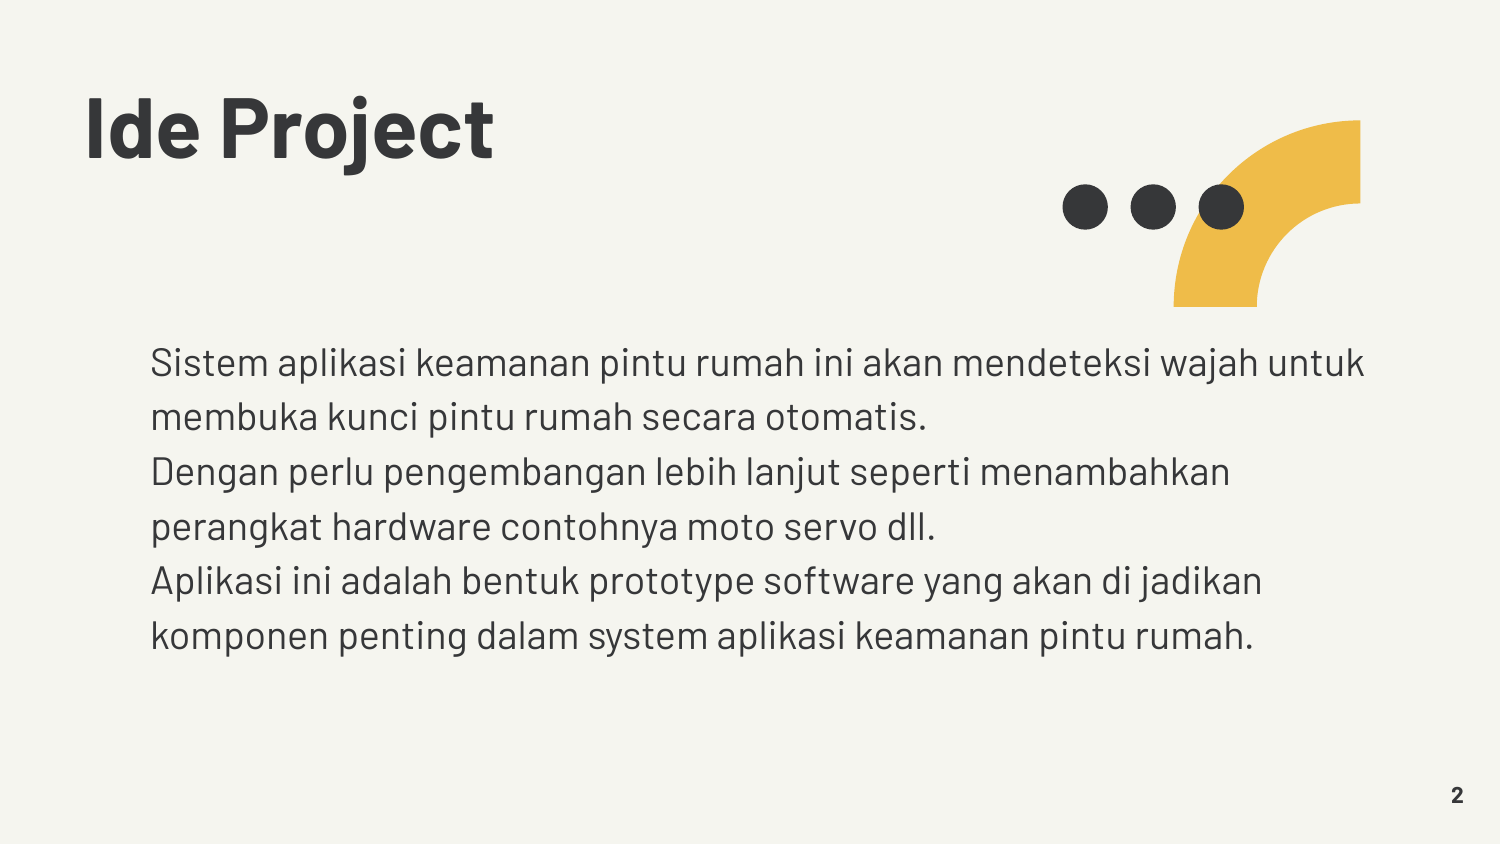

# Ide Project

Sistem aplikasi keamanan pintu rumah ini akan mendeteksi wajah untuk membuka kunci pintu rumah secara otomatis.
Dengan perlu pengembangan lebih lanjut seperti menambahkan perangkat hardware contohnya moto servo dll.
Aplikasi ini adalah bentuk prototype software yang akan di jadikan komponen penting dalam system aplikasi keamanan pintu rumah.

2